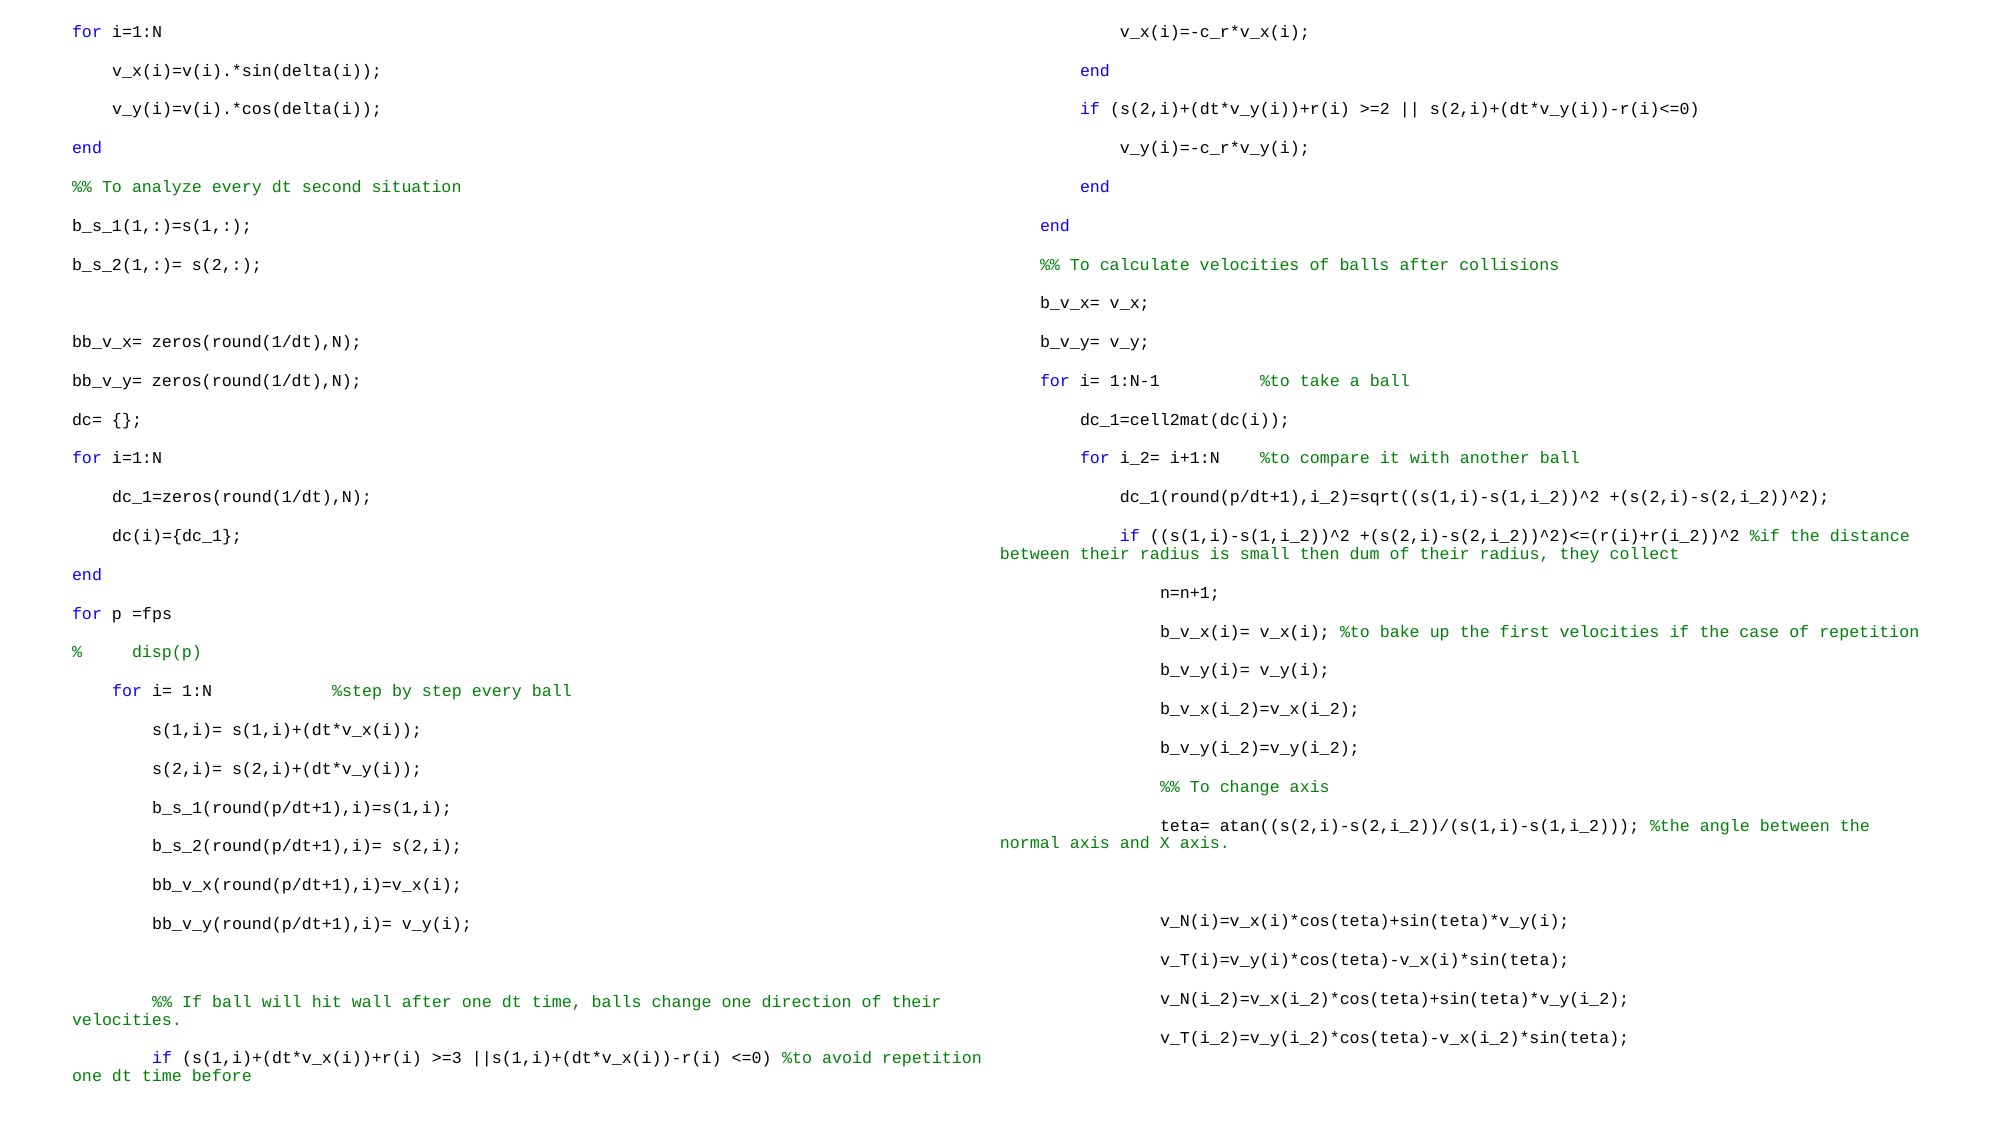

for i=1:N
    v_x(i)=v(i).*sin(delta(i));
    v_y(i)=v(i).*cos(delta(i));
end
%% To analyze every dt second situation
b_s_1(1,:)=s(1,:);
b_s_2(1,:)= s(2,:);

bb_v_x= zeros(round(1/dt),N);
bb_v_y= zeros(round(1/dt),N);
dc= {};
for i=1:N
    dc_1=zeros(round(1/dt),N);
    dc(i)={dc_1};
end
for p =fps
%     disp(p)
    for i= 1:N            %step by step every ball
        s(1,i)= s(1,i)+(dt*v_x(i));
        s(2,i)= s(2,i)+(dt*v_y(i));
        b_s_1(round(p/dt+1),i)=s(1,i);
        b_s_2(round(p/dt+1),i)= s(2,i);
        bb_v_x(round(p/dt+1),i)=v_x(i);
        bb_v_y(round(p/dt+1),i)= v_y(i);

        %% If ball will hit wall after one dt time, balls change one direction of their velocities.
        if (s(1,i)+(dt*v_x(i))+r(i) >=3 ||s(1,i)+(dt*v_x(i))-r(i) <=0) %to avoid repetition one dt time before
            v_x(i)=-c_r*v_x(i);
        end
        if (s(2,i)+(dt*v_y(i))+r(i) >=2 || s(2,i)+(dt*v_y(i))-r(i)<=0)
            v_y(i)=-c_r*v_y(i);
        end
    end
    %% To calculate velocities of balls after collisions
    b_v_x= v_x;
    b_v_y= v_y;
    for i= 1:N-1          %to take a ball
        dc_1=cell2mat(dc(i));
        for i_2= i+1:N    %to compare it with another ball
            dc_1(round(p/dt+1),i_2)=sqrt((s(1,i)-s(1,i_2))^2 +(s(2,i)-s(2,i_2))^2);
            if ((s(1,i)-s(1,i_2))^2 +(s(2,i)-s(2,i_2))^2)<=(r(i)+r(i_2))^2 %if the distance between their radius is small then dum of their radius, they collect
                n=n+1;
                b_v_x(i)= v_x(i); %to bake up the first velocities if the case of repetition
                b_v_y(i)= v_y(i);
                b_v_x(i_2)=v_x(i_2);
                b_v_y(i_2)=v_y(i_2);
                %% To change axis
                teta= atan((s(2,i)-s(2,i_2))/(s(1,i)-s(1,i_2))); %the angle between the normal axis and X axis.

                v_N(i)=v_x(i)*cos(teta)+sin(teta)*v_y(i);
                v_T(i)=v_y(i)*cos(teta)-v_x(i)*sin(teta);
                v_N(i_2)=v_x(i_2)*cos(teta)+sin(teta)*v_y(i_2);
                v_T(i_2)=v_y(i_2)*cos(teta)-v_x(i_2)*sin(teta);